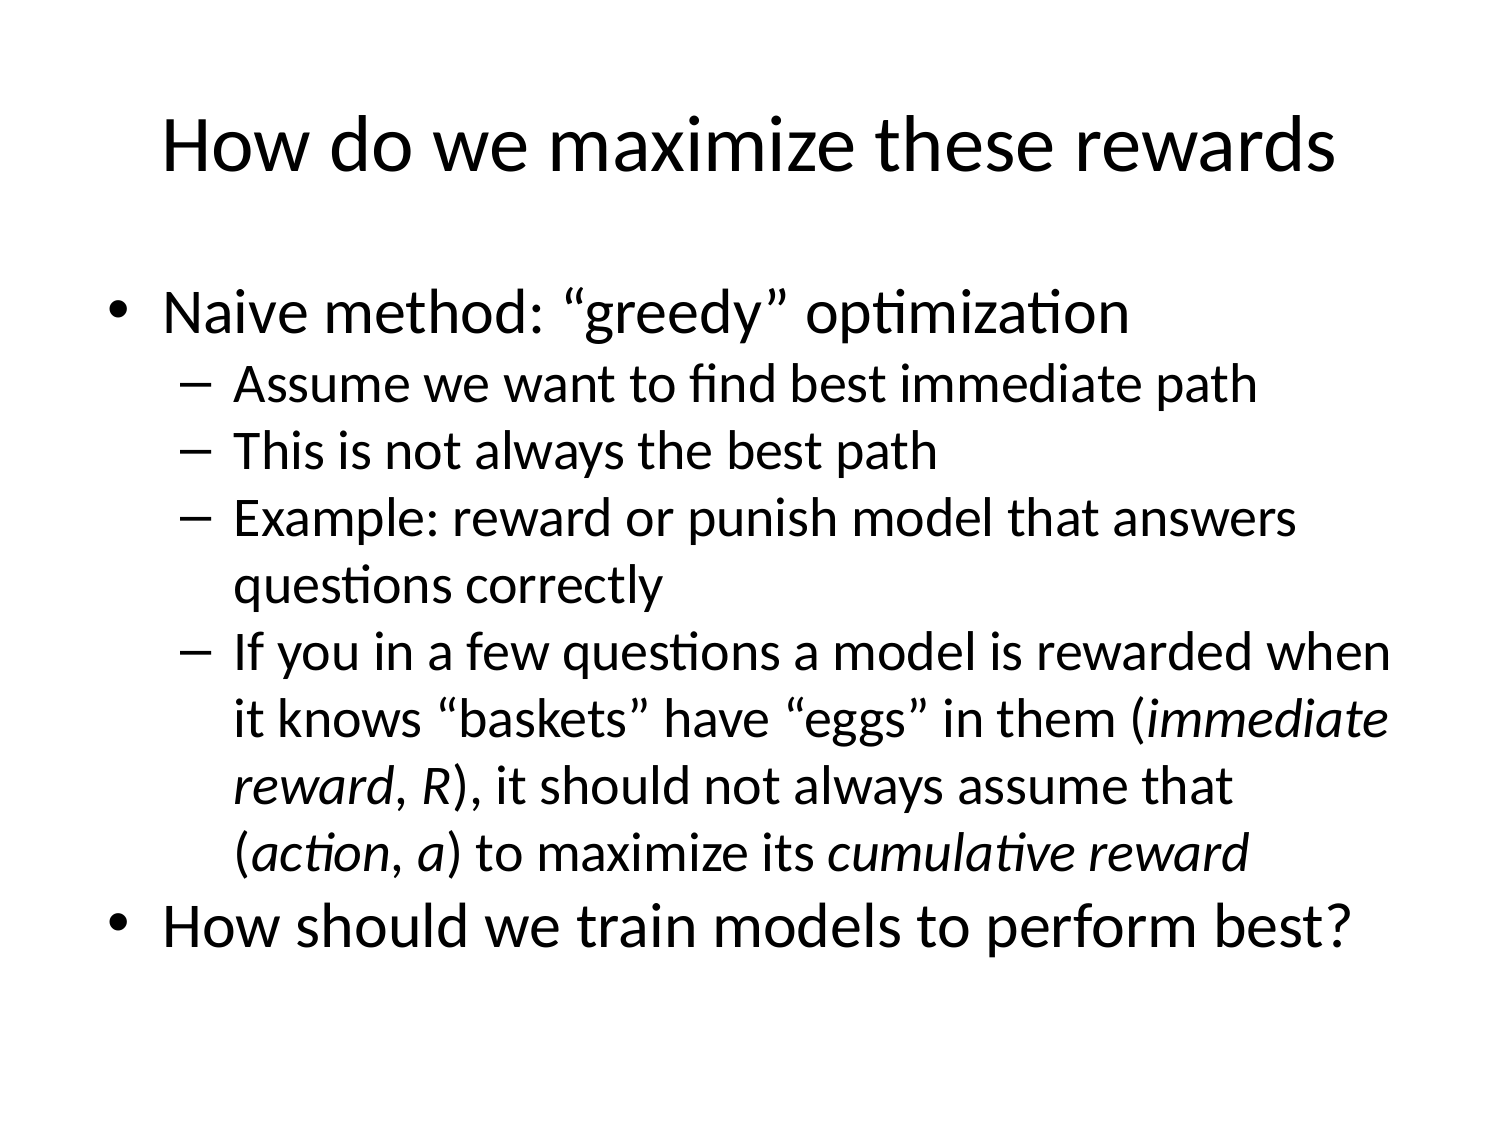

# How do we maximize these rewards
Naive method: “greedy” optimization
Assume we want to find best immediate path
This is not always the best path
Example: reward or punish model that answers questions correctly
If you in a few questions a model is rewarded when it knows “baskets” have “eggs” in them (immediate reward, R), it should not always assume that (action, a) to maximize its cumulative reward
How should we train models to perform best?